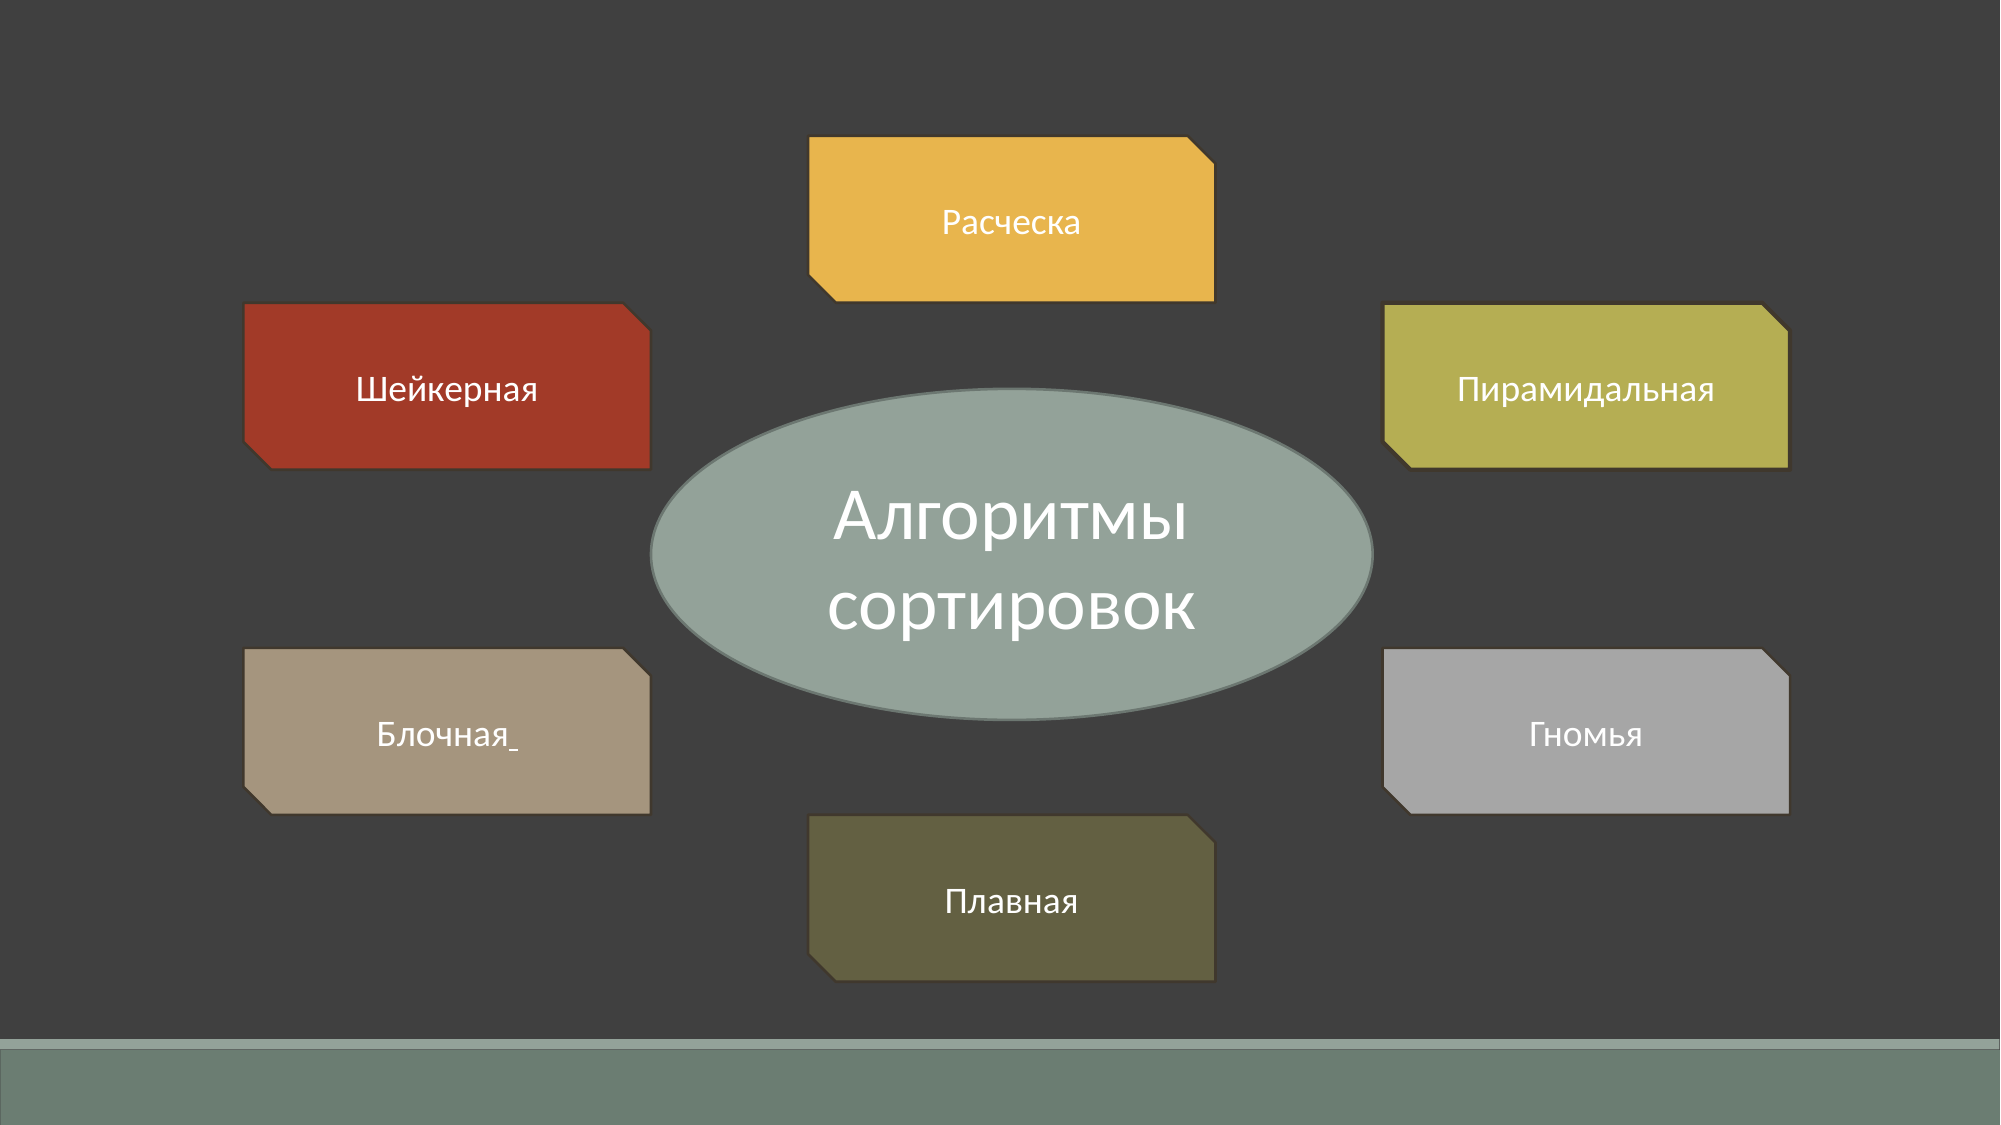

Расческа
Шейкерная
Пирамидальная
Алгоритмы сортировок
Блочная
Гномья
Плавная